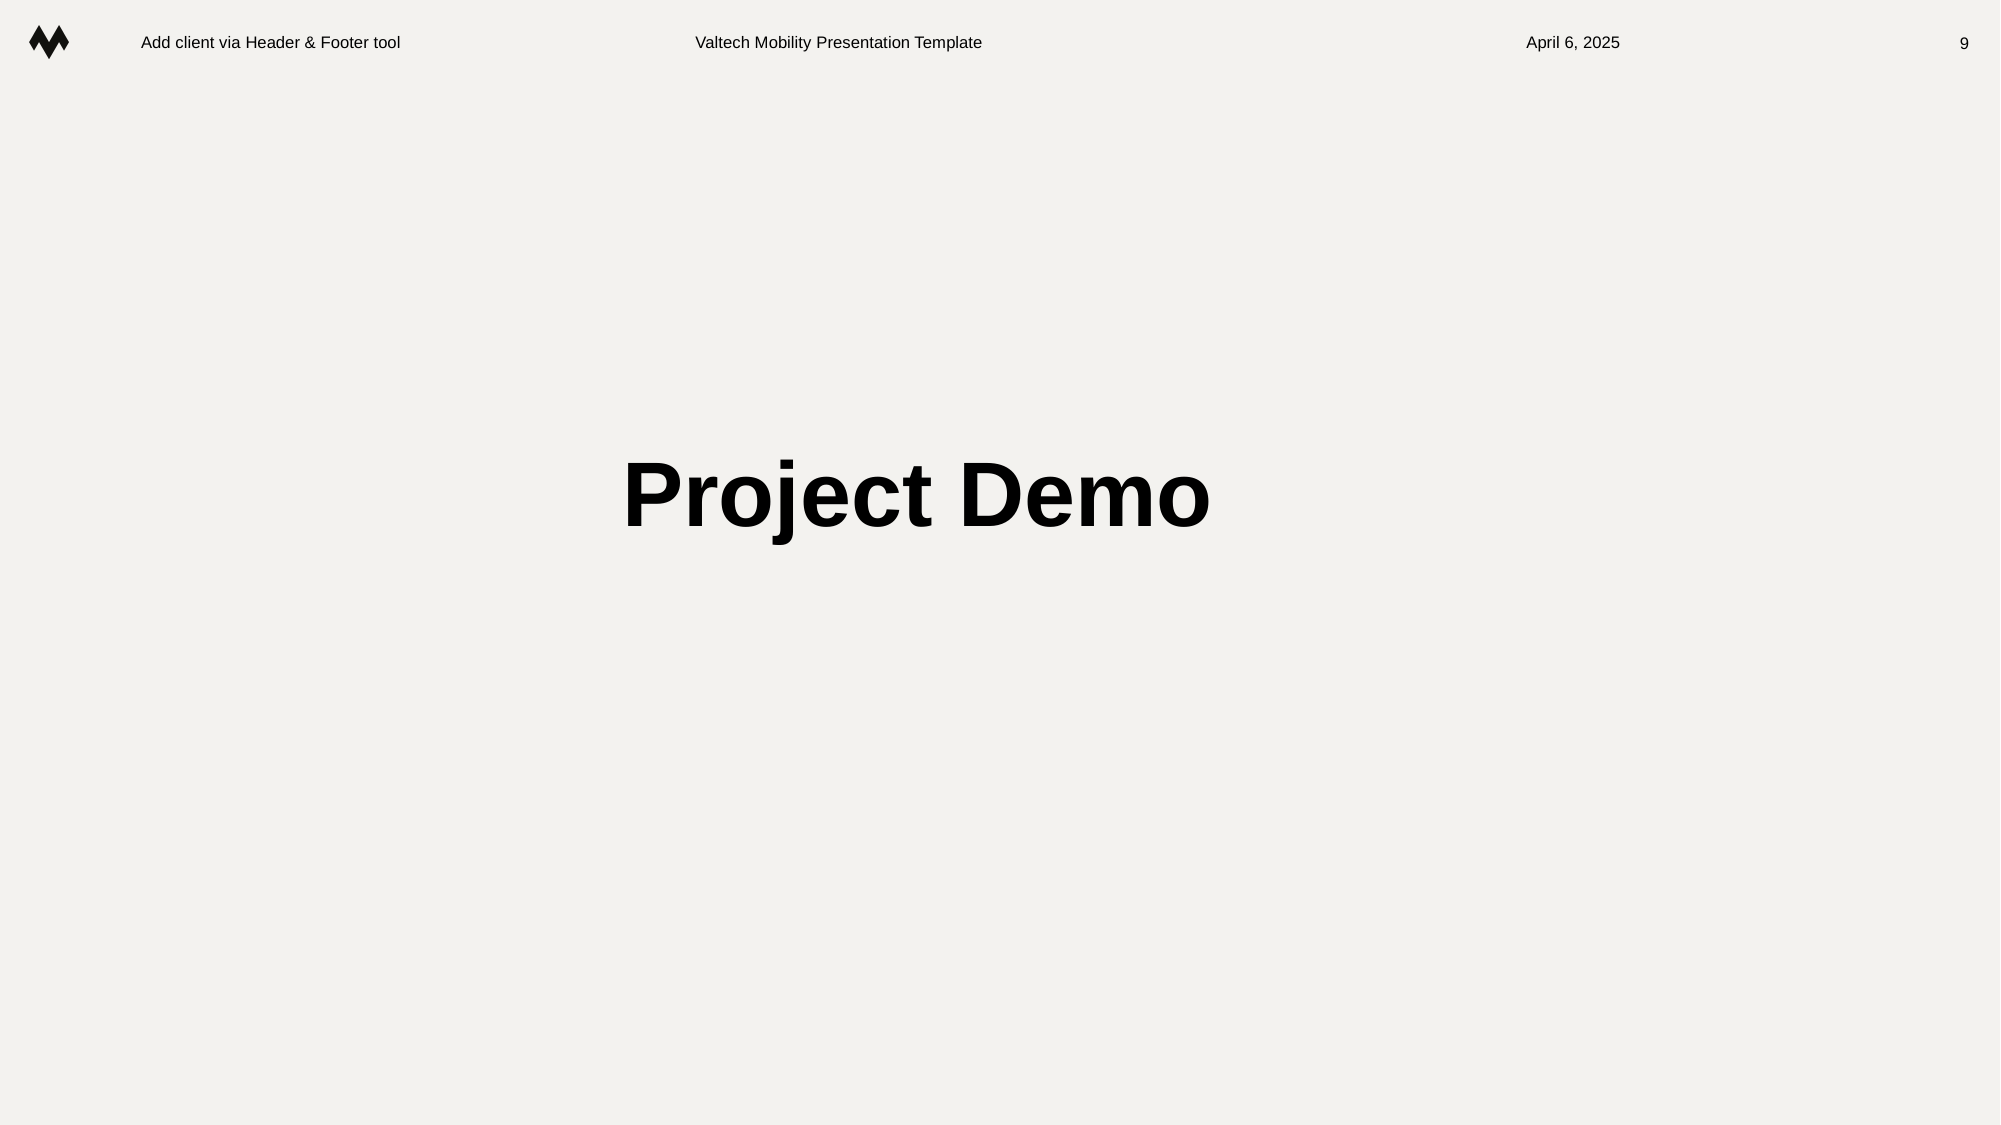

April 6, 2025
Add client via Header & Footer tool
# Valtech Mobility Presentation Template
9
Project Demo